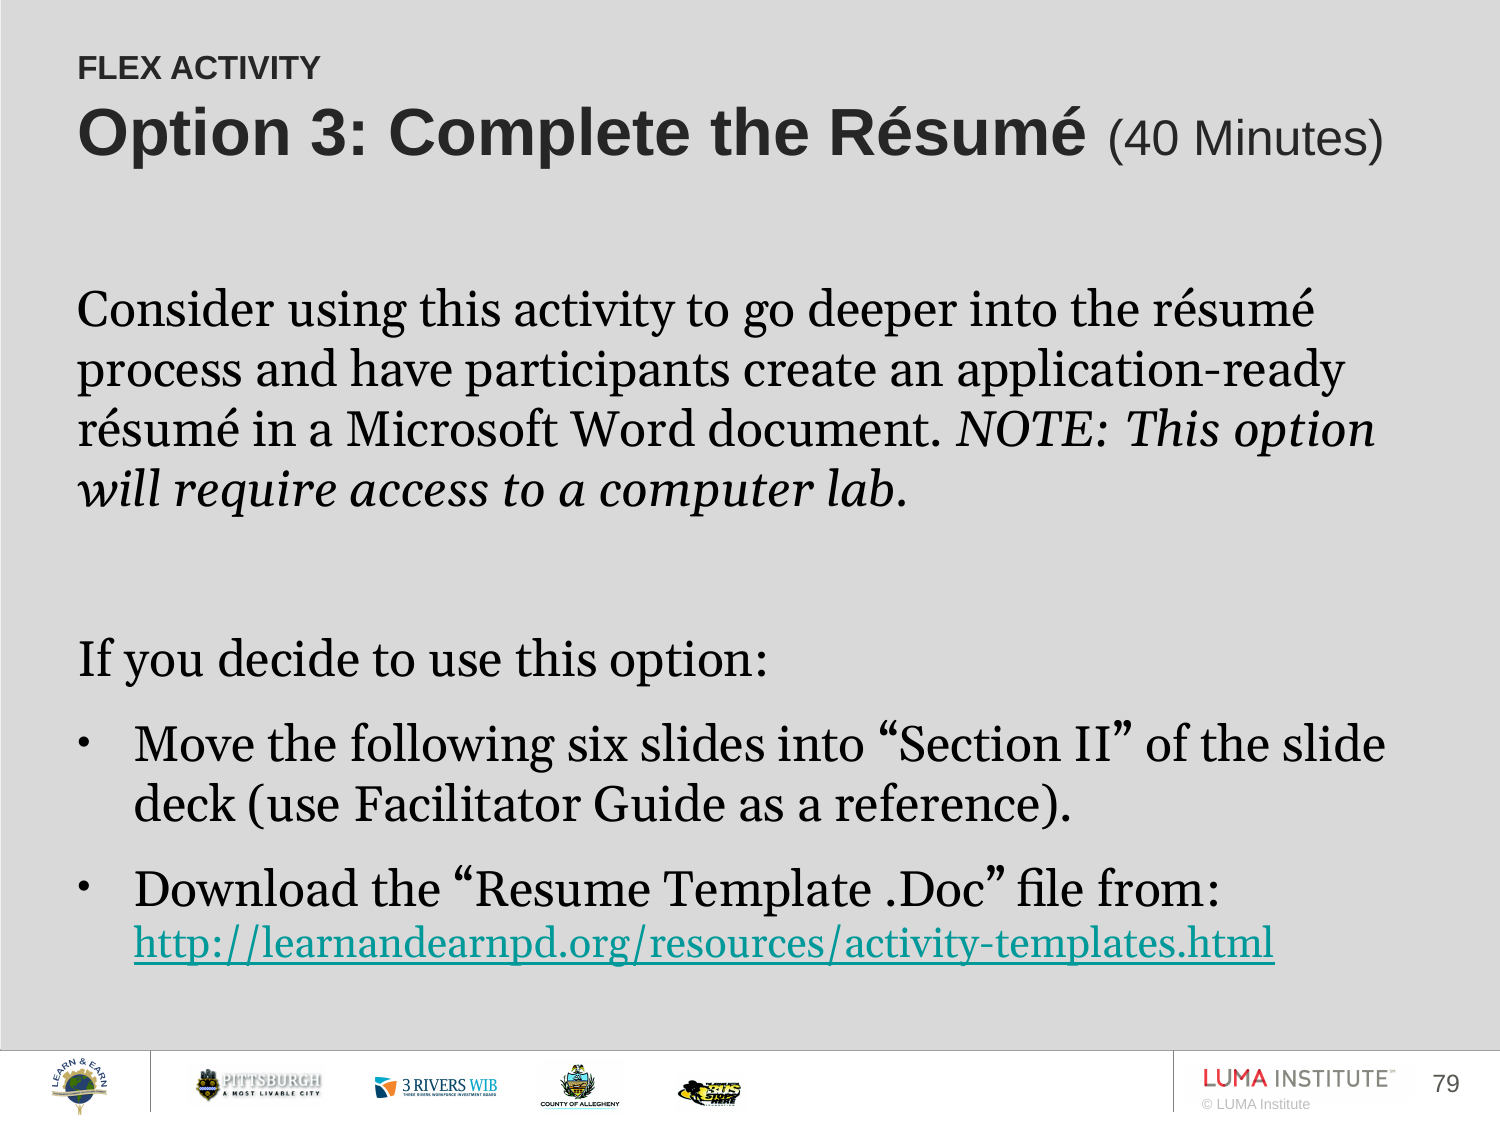

FLEX ACTIVITY
Option 3: Complete the Résumé (40 Minutes)

Consider using this activity to go deeper into the résumé process and have participants create an application-ready résumé in a Microsoft Word document. NOTE: This option will require access to a computer lab.

If you decide to use this option:
Move the following six slides into “Section II” of the slide deck (use Facilitator Guide as a reference).
Download the “Resume Template .Doc” file from: http://learnandearnpd.org/resources/activity-templates.html